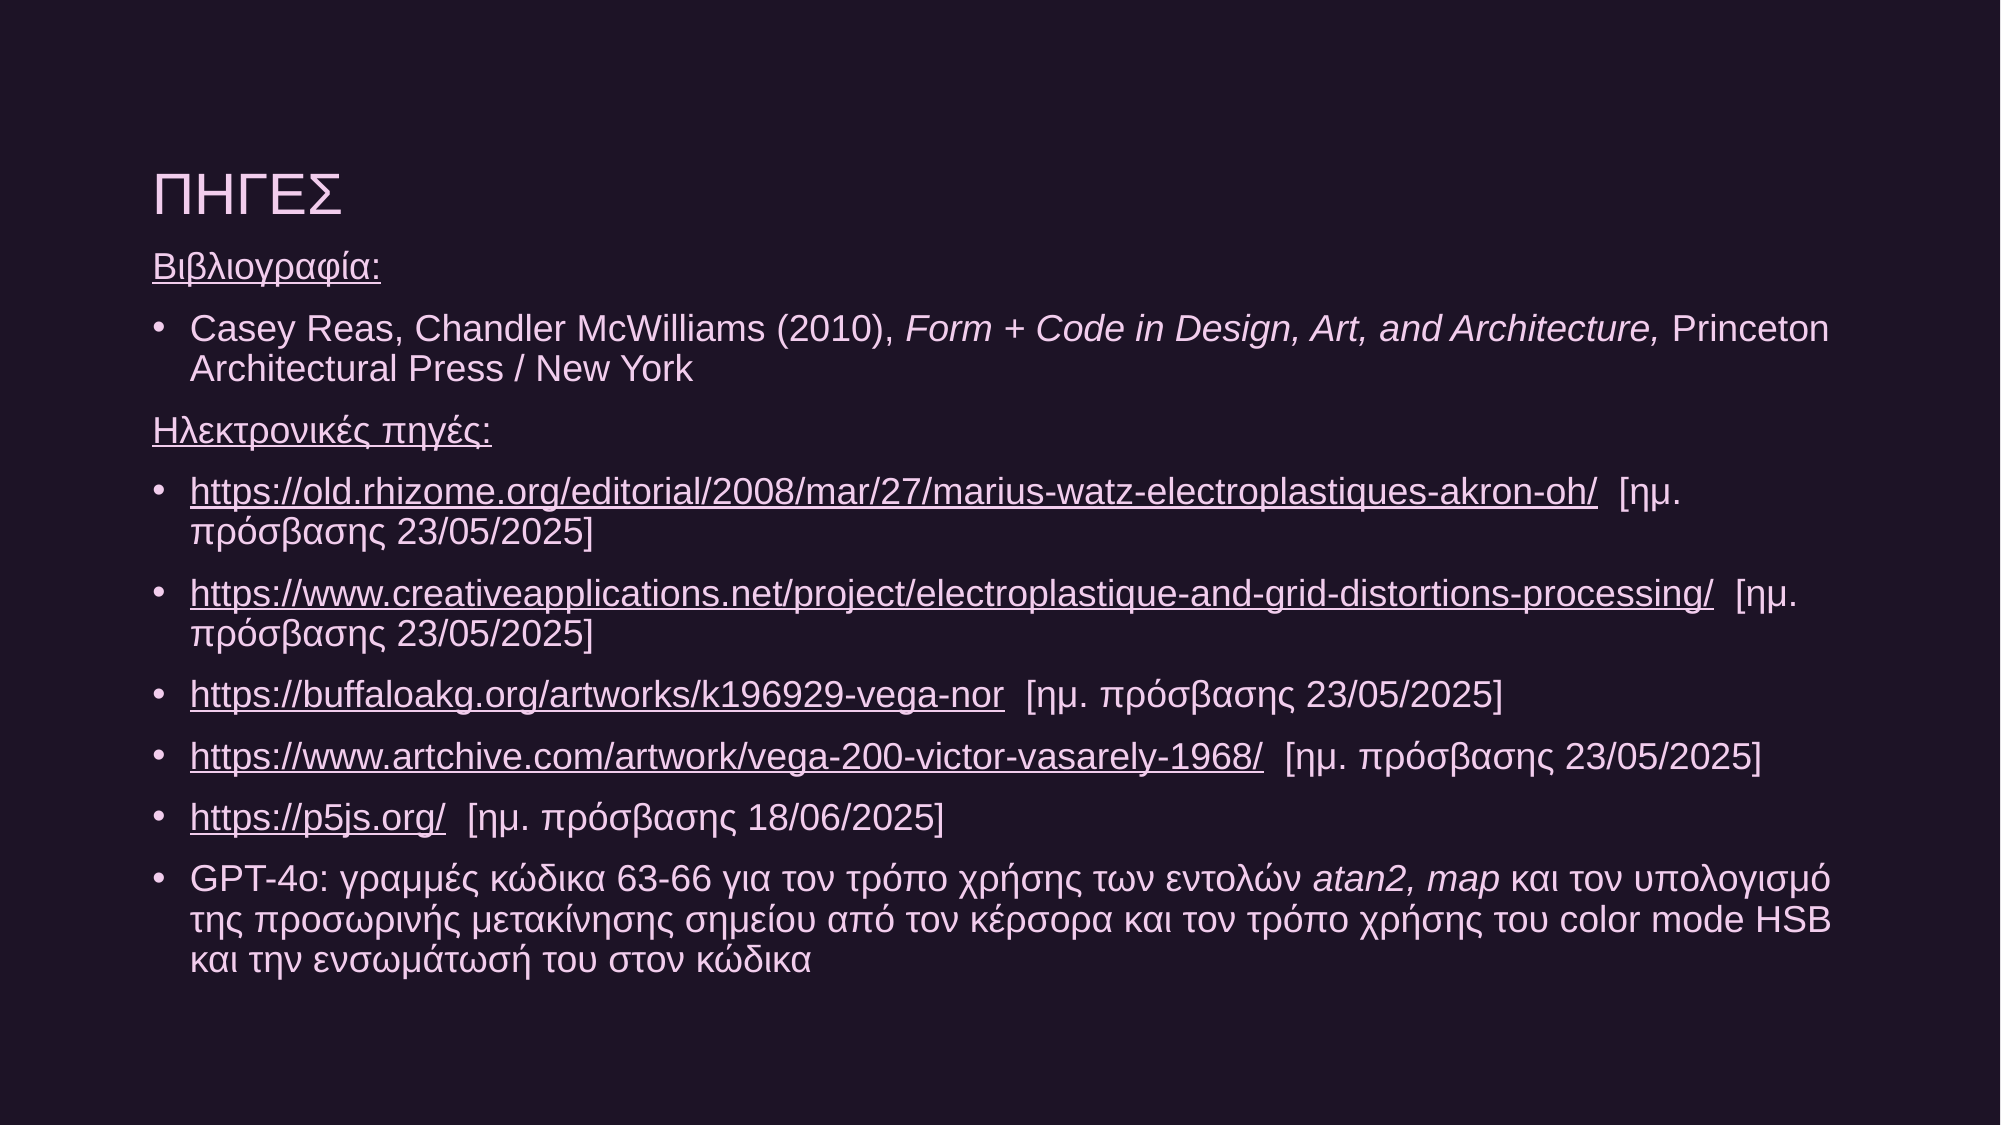

ΠΗΓΕΣ
Βιβλιογραφία:
Casey Reas, Chandler McWilliams (2010), Form + Code in Design, Art, and Architecture, Princeton Architectural Press / New York
Ηλεκτρονικές πηγές:
https://old.rhizome.org/editorial/2008/mar/27/marius-watz-electroplastiques-akron-oh/  [ημ. πρόσβασης 23/05/2025]
https://www.creativeapplications.net/project/electroplastique-and-grid-distortions-processing/  [ημ. πρόσβασης 23/05/2025]
https://buffaloakg.org/artworks/k196929-vega-nor  [ημ. πρόσβασης 23/05/2025]
https://www.artchive.com/artwork/vega-200-victor-vasarely-1968/  [ημ. πρόσβασης 23/05/2025]
https://p5js.org/  [ημ. πρόσβασης 18/06/2025]
GPT-4o: γραμμές κώδικα 63-66 για τον τρόπο χρήσης των εντολών atan2, map και τον υπολογισμό της προσωρινής μετακίνησης σημείου από τον κέρσορα και τον τρόπο χρήσης του color mode HSB και την ενσωμάτωσή του στον κώδικα